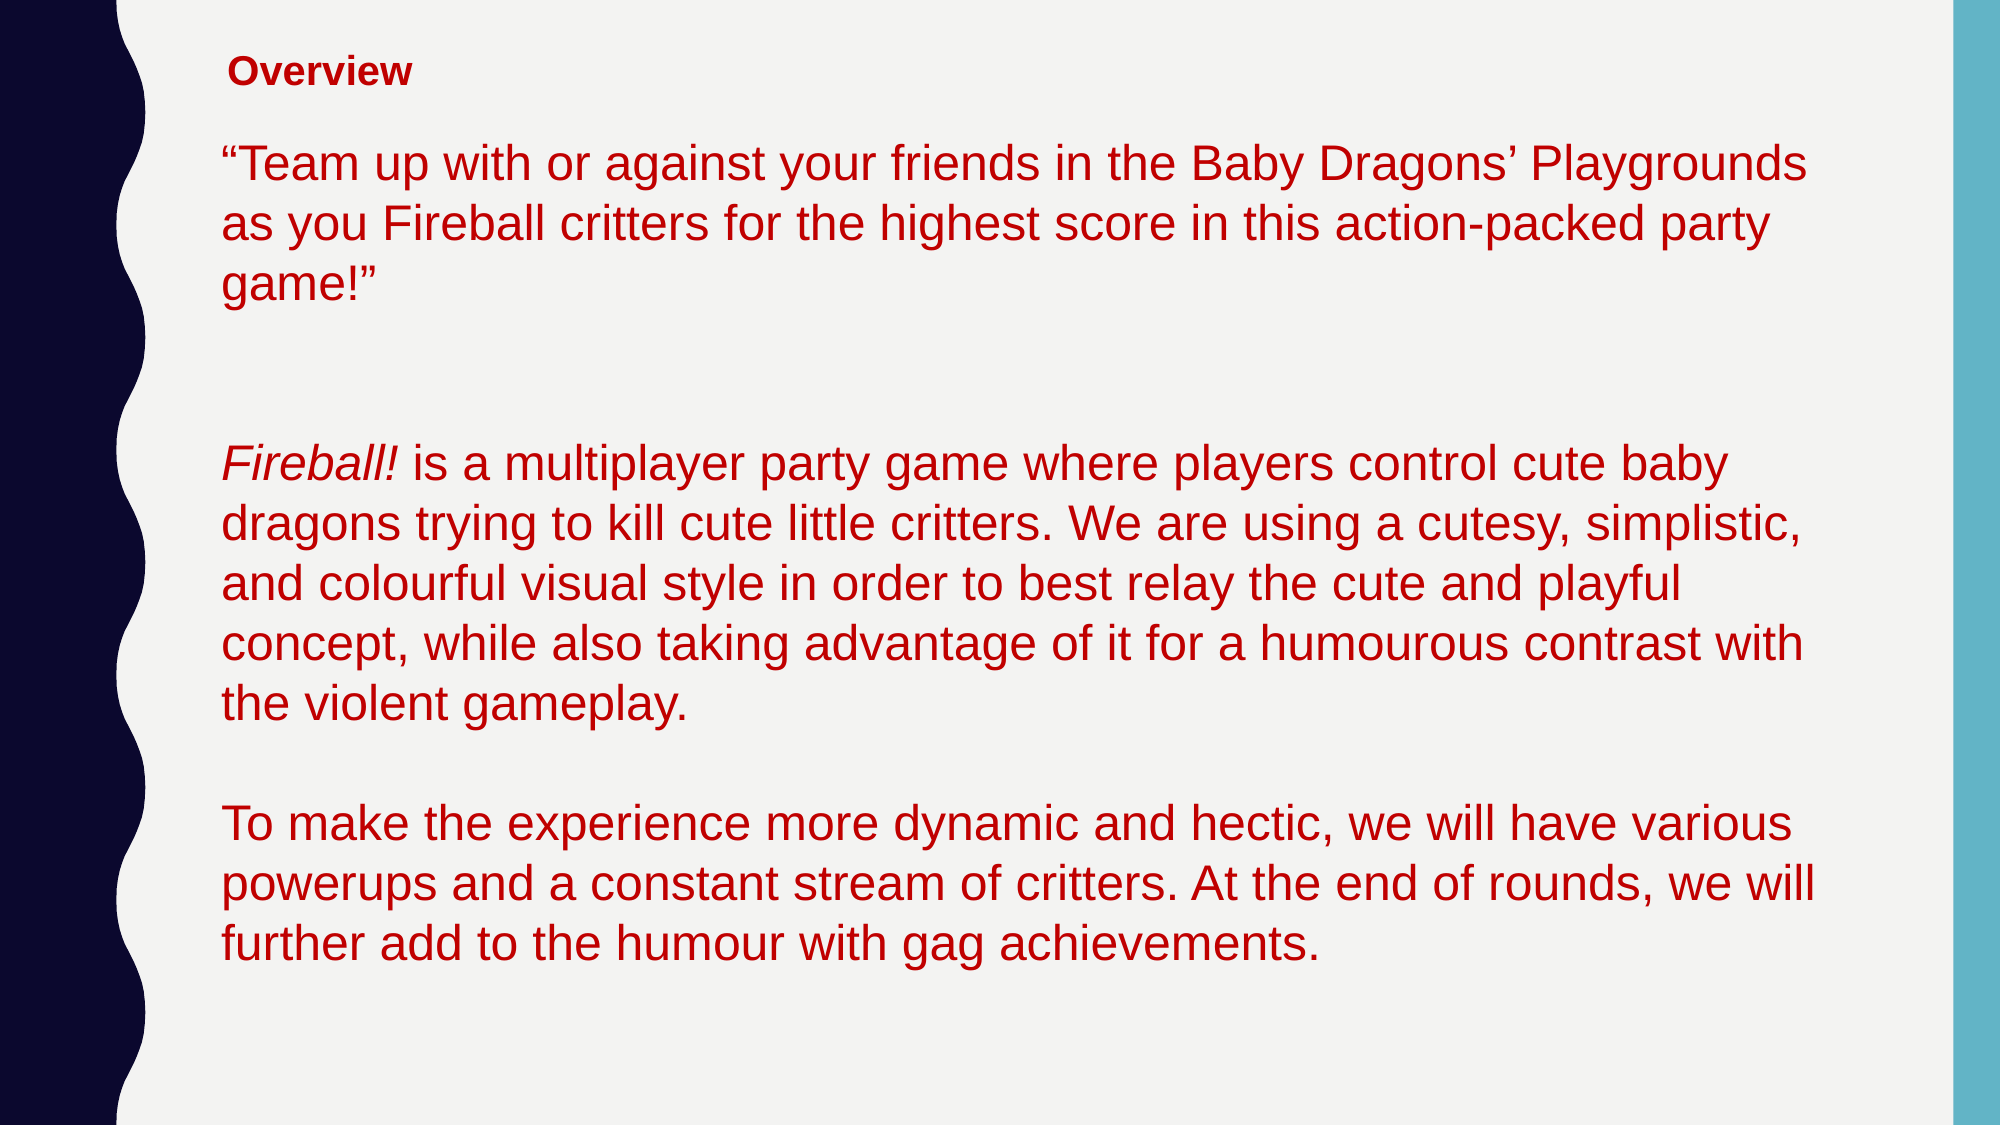

Overview

“Team up with or against your friends in the Baby Dragons’ Playgrounds as you Fireball critters for the highest score in this action-packed party game!”

Fireball! is a multiplayer party game where players control cute baby dragons trying to kill cute little critters. We are using a cutesy, simplistic, and colourful visual style in order to best relay the cute and playful concept, while also taking advantage of it for a humourous contrast with the violent gameplay.

To make the experience more dynamic and hectic, we will have various powerups and a constant stream of critters. At the end of rounds, we will further add to the humour with gag achievements.